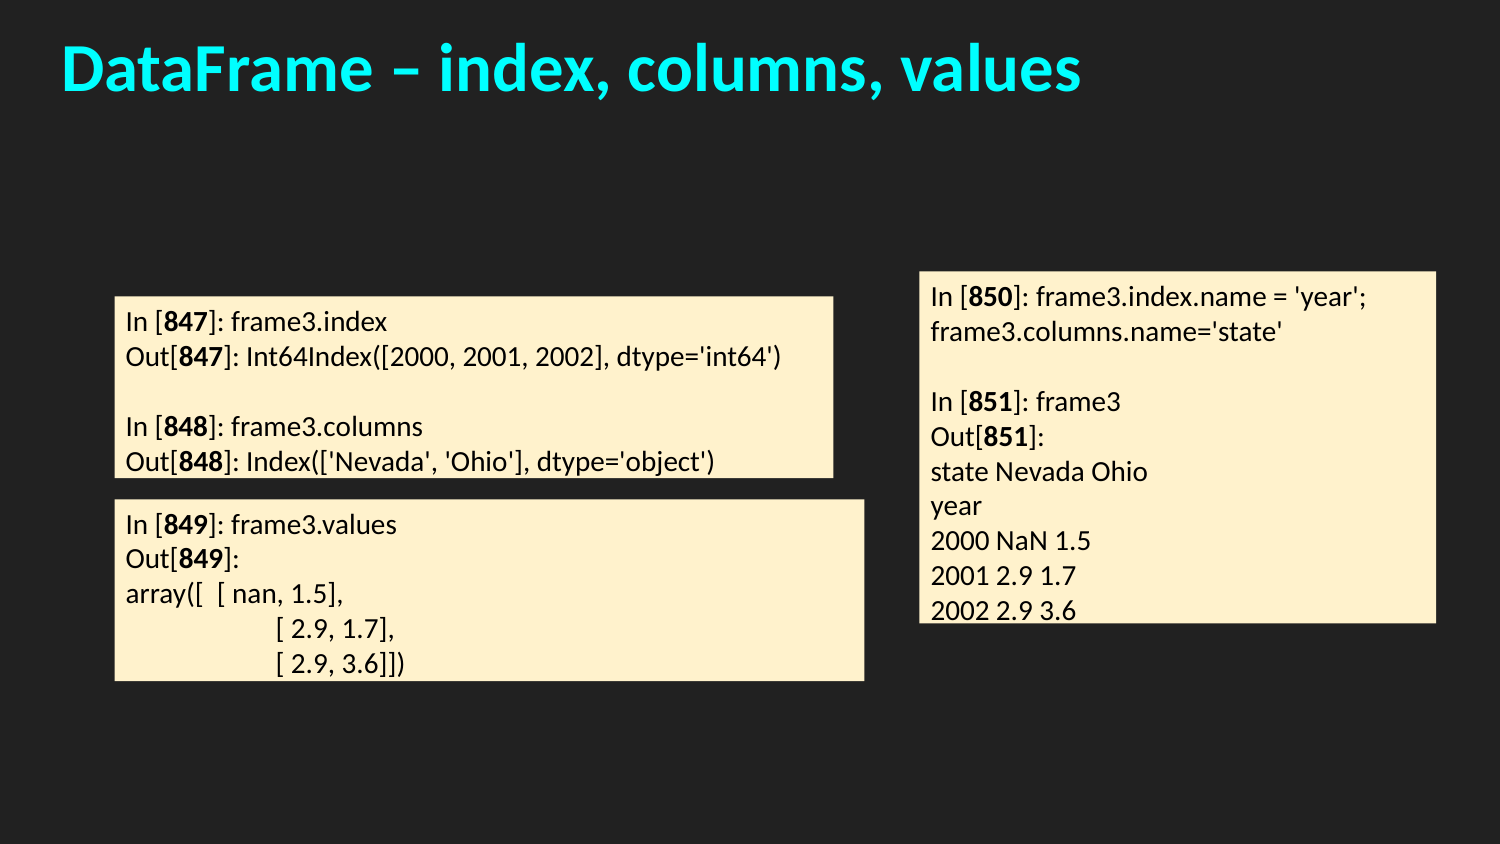

# DataFrame – index, columns, values

In [850]: frame3.index.name = 'year'; frame3.columns.name='state'

In [851]: frame3
Out[851]:
state Nevada Ohio
year
2000 NaN 1.5
2001 2.9 1.7
2002 2.9 3.6
In [847]: frame3.index
Out[847]: Int64Index([2000, 2001, 2002], dtype='int64')

In [848]: frame3.columns
Out[848]: Index(['Nevada', 'Ohio'], dtype='object')
In [849]: frame3.values
Out[849]:
array([  [ nan, 1.5],
	[ 2.9, 1.7],
	[ 2.9, 3.6]])